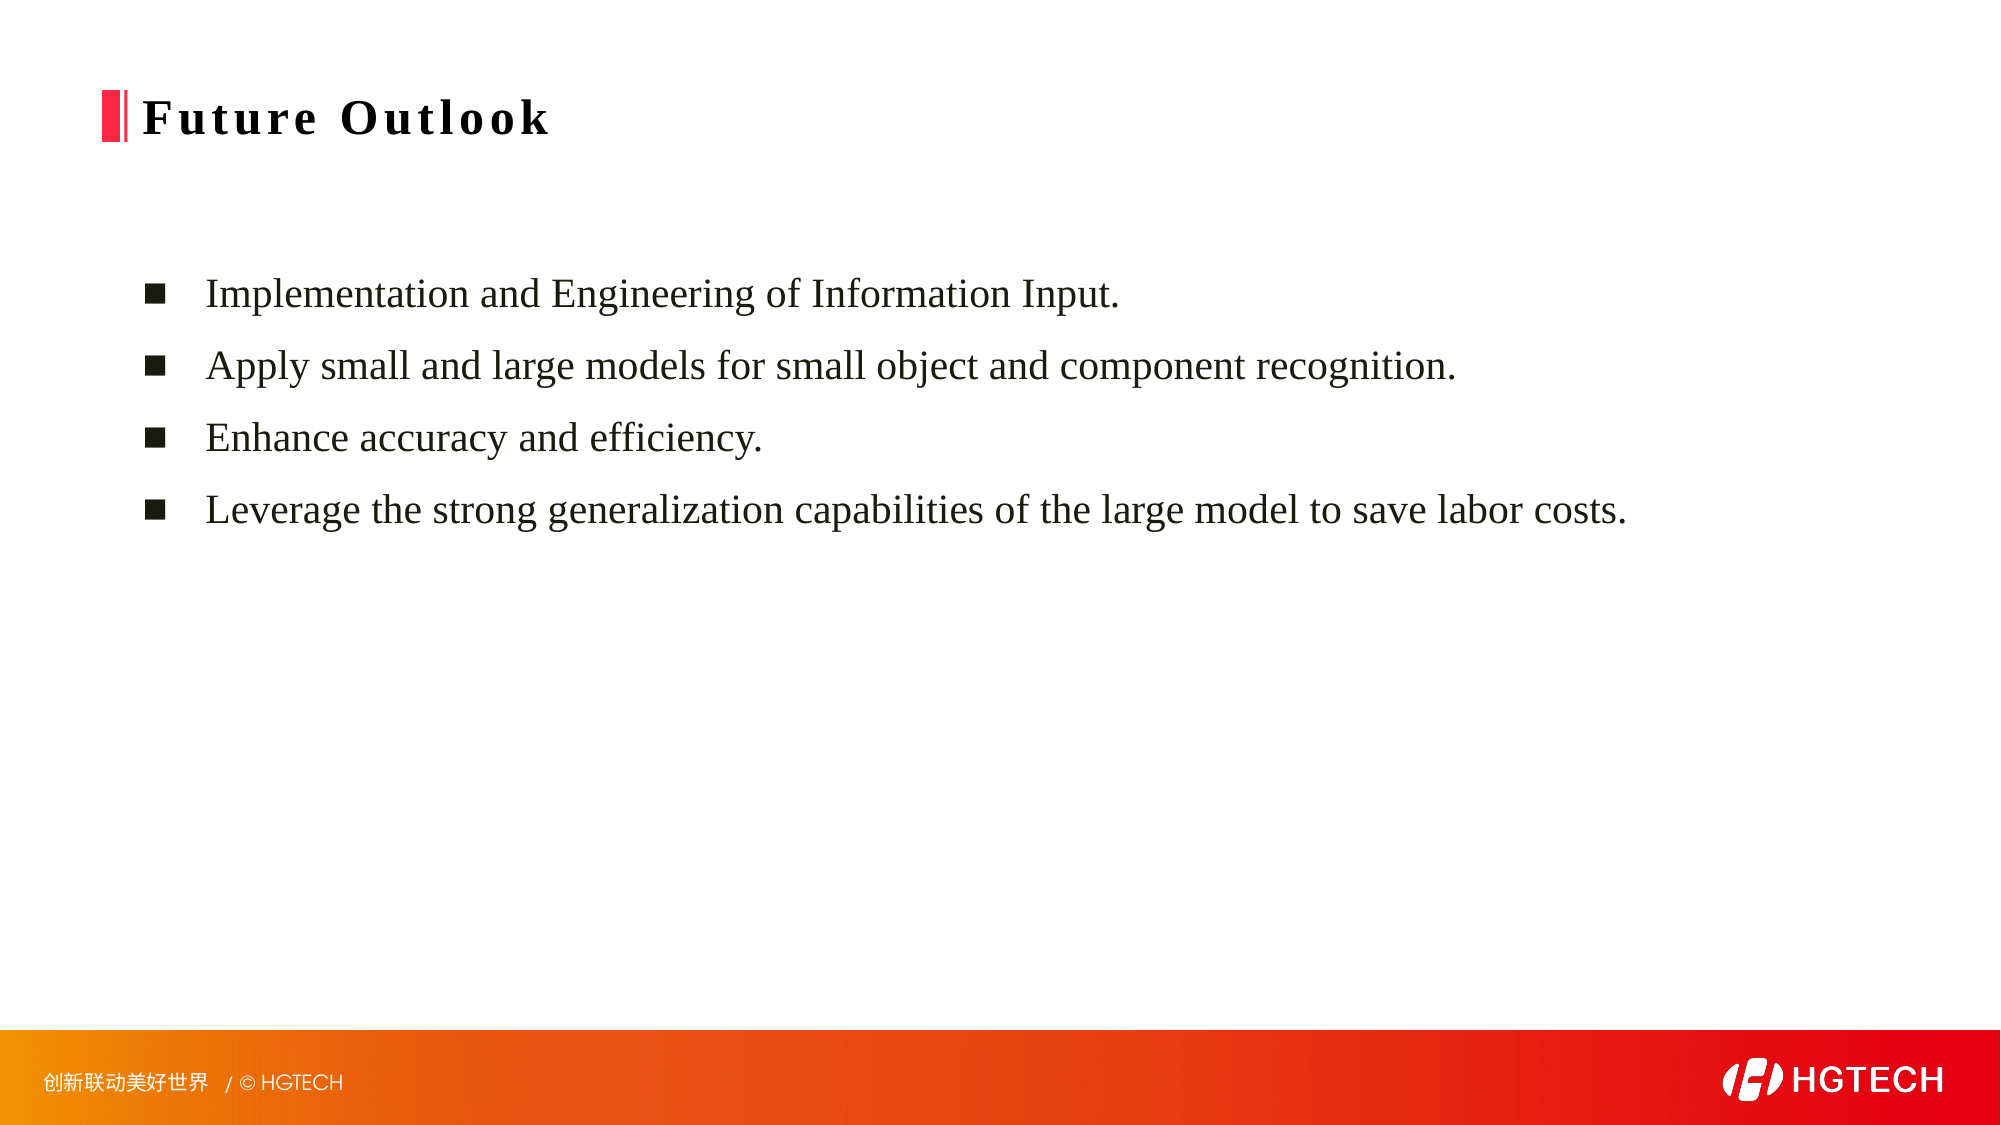

Future Outlook
Implementation and Engineering of Information Input.
Apply small and large models for small object and component recognition.
Enhance accuracy and efficiency.
Leverage the strong generalization capabilities of the large model to save labor costs.